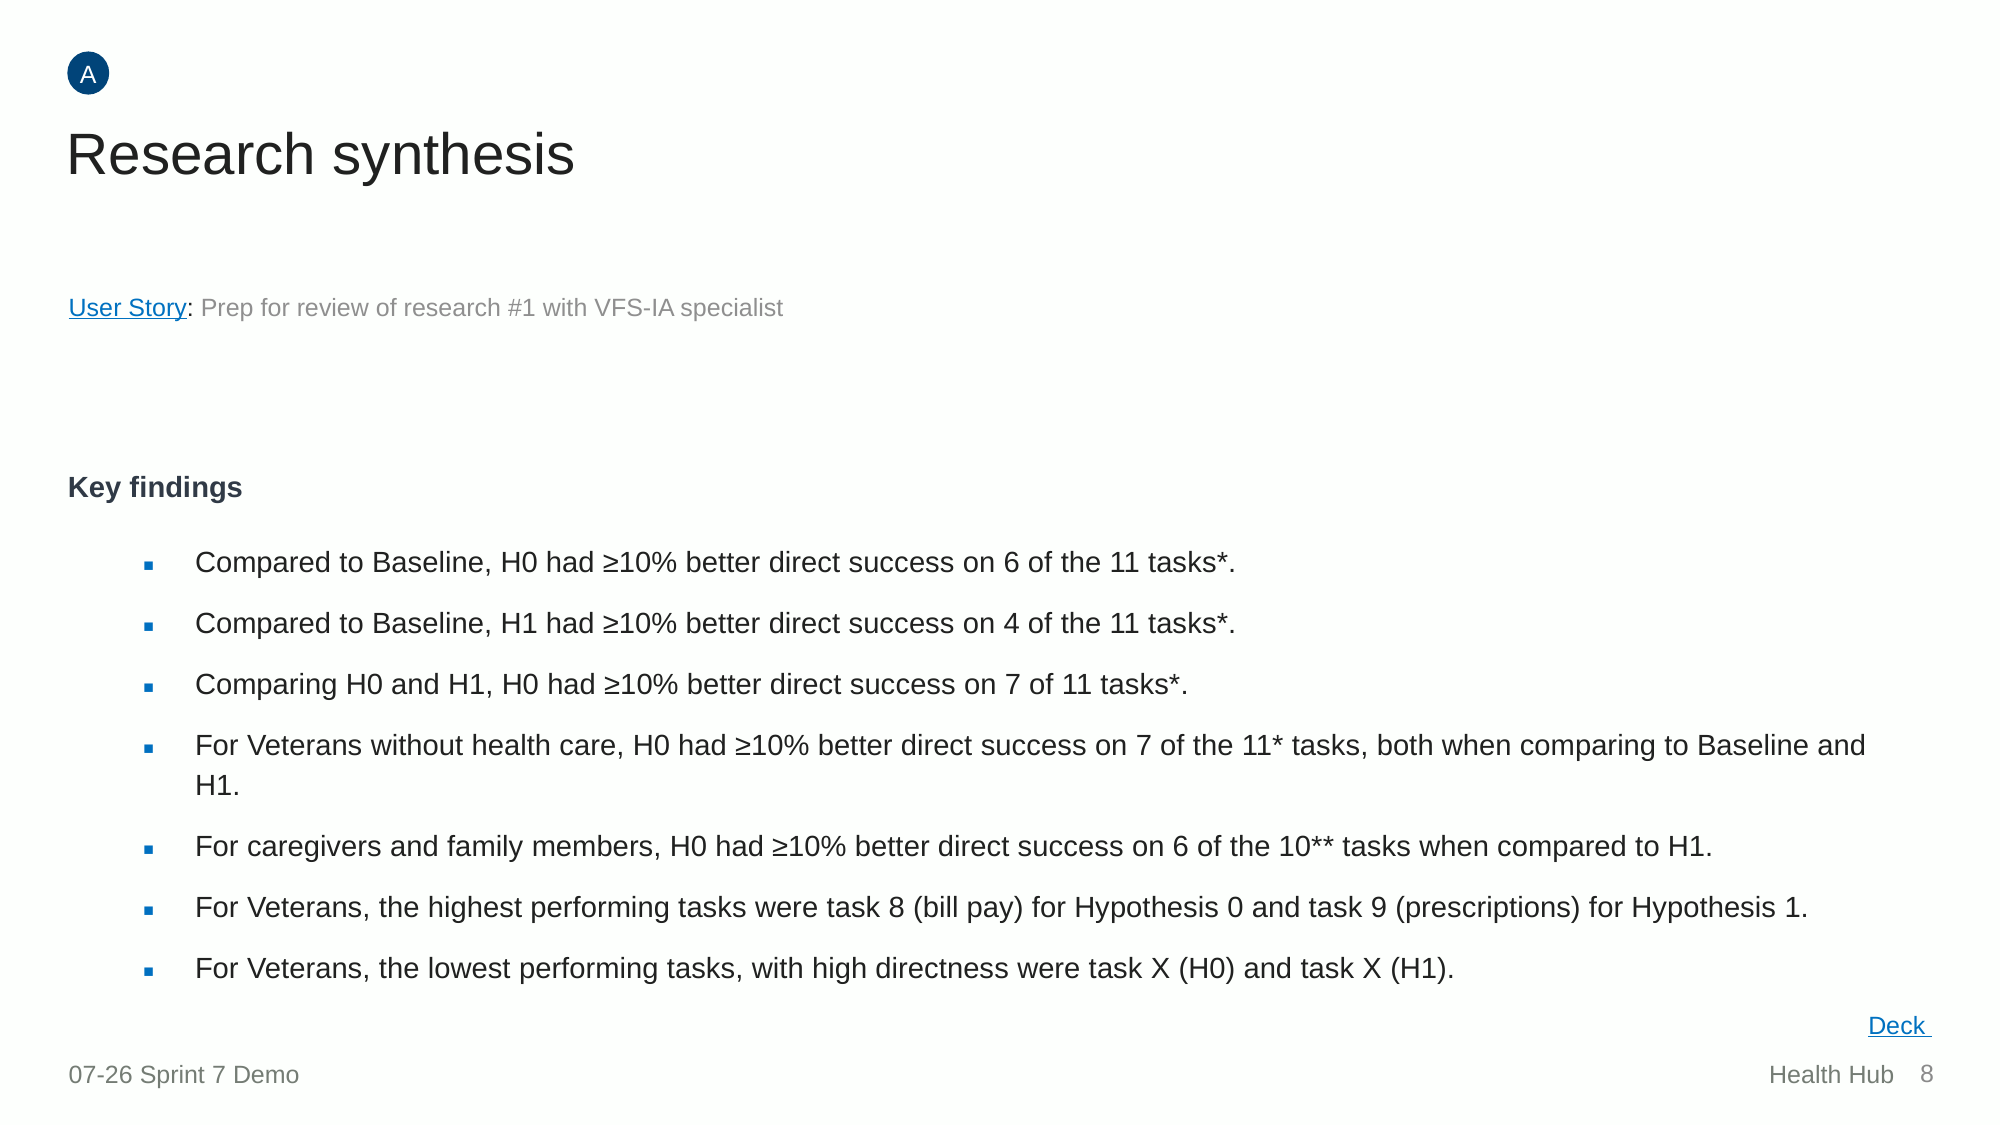

A
Research synthesis
User Story: Prep for review of research #1 with VFS-IA specialist

Key findings

Compared to Baseline, H0 had ≥10% better direct success on 6 of the 11 tasks*.
Compared to Baseline, H1 had ≥10% better direct success on 4 of the 11 tasks*.
Comparing H0 and H1, H0 had ≥10% better direct success on 7 of 11 tasks*.
For Veterans without health care, H0 had ≥10% better direct success on 7 of the 11* tasks, both when comparing to Baseline and H1.
For caregivers and family members, H0 had ≥10% better direct success on 6 of the 10** tasks when compared to H1.
For Veterans, the highest performing tasks were task 8 (bill pay) for Hypothesis 0 and task 9 (prescriptions) for Hypothesis 1.
For Veterans, the lowest performing tasks, with high directness were task X (H0) and task X (H1).
Deck
8
07-26 Sprint 7 Demo
Health Hub